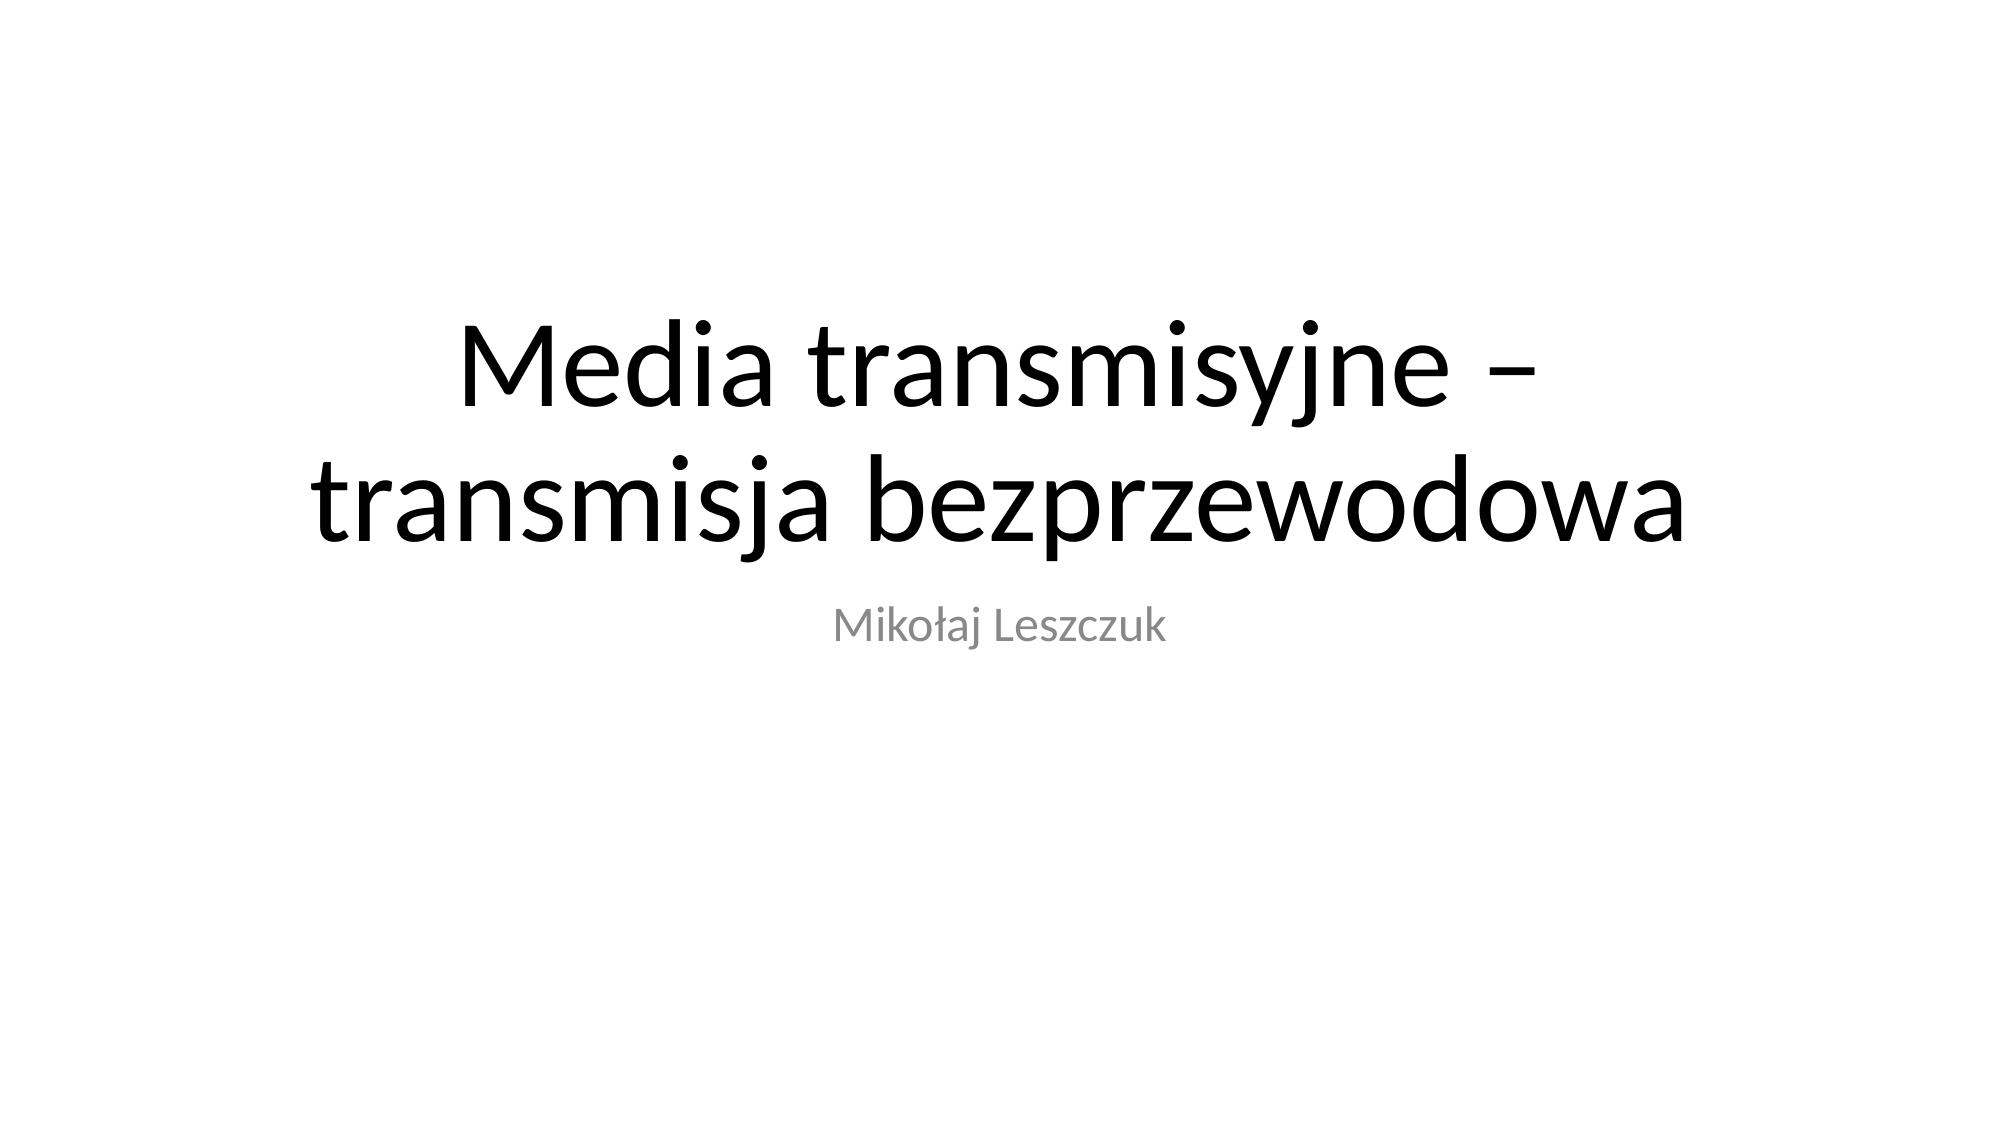

# Media transmisyjne – transmisja bezprzewodowa
Mikołaj Leszczuk